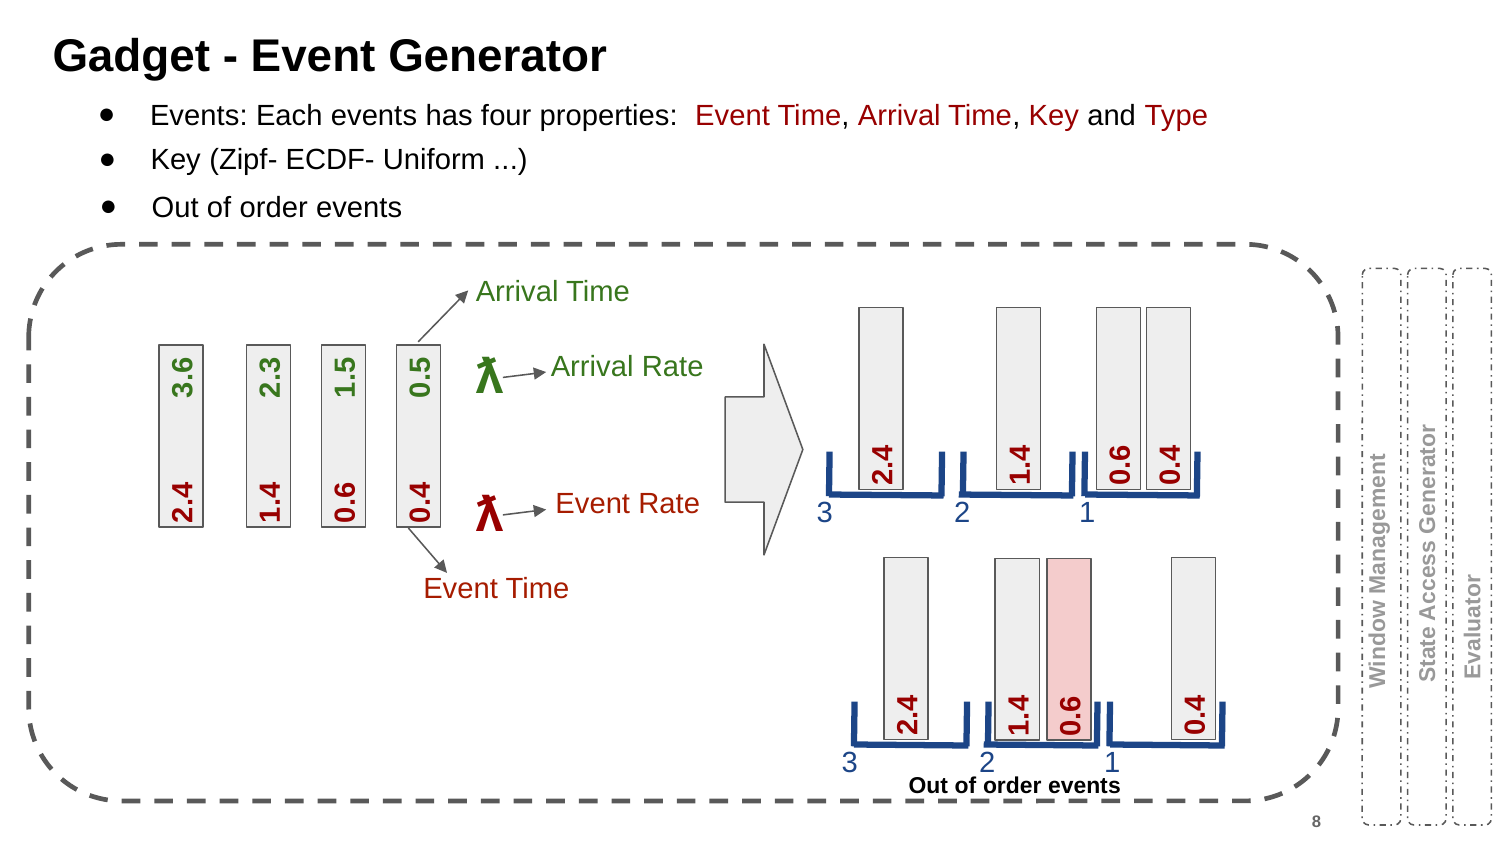

Gadget - Event Generator
Events: Each events has four properties:  Event Time, Arrival Time, Key and Type
Key (Zipf- ECDF- Uniform ...)

Out of order events

Arrival Time

2.4

1.4

0.6

0.4
ƛ
Arrival Rate
3.6

2.4
2.3

1.4
1.5

0.6
0.5

0.4

ƛ
Event Rate
3
2
1
Evaluator
State Access Generator
Window Management

2.4

0.4
Event Time

1.4

0.6
3
2
1
Out of order events
8